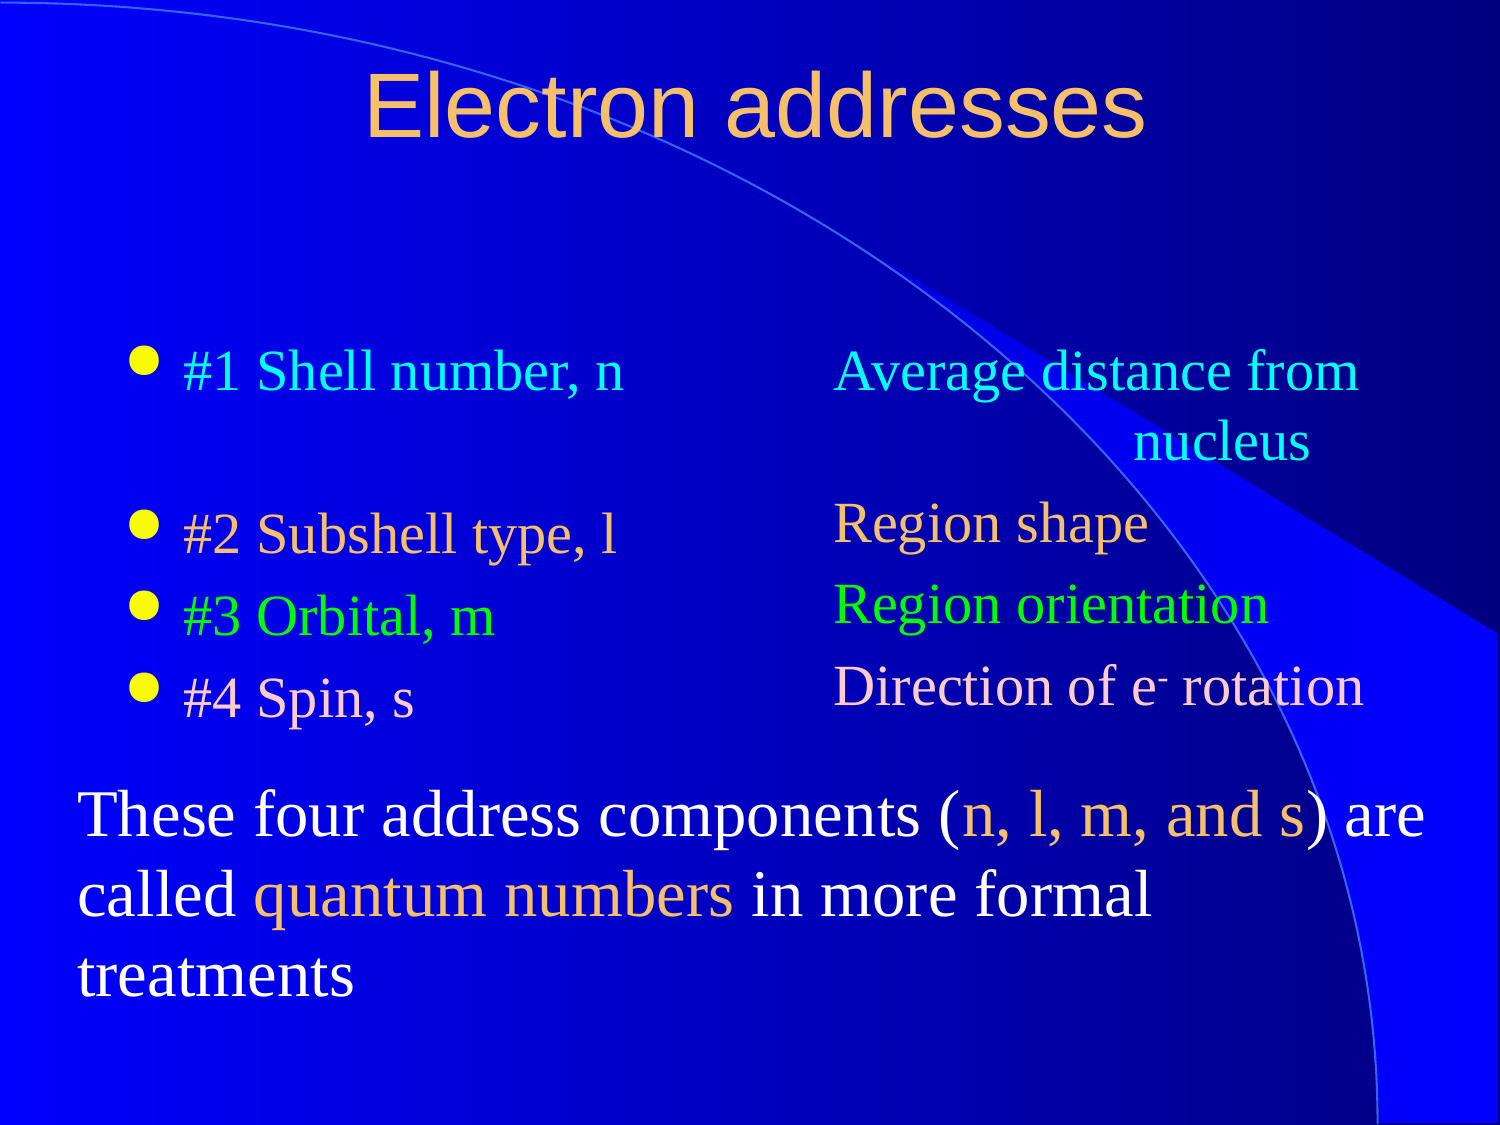

Electron addresses
#1 Shell number, n

#2 Subshell type, l
#3 Orbital, m
#4 Spin, s
Average distance from             	nucleus
Region shape
Region orientation
Direction of e- rotation
These four address components (n, l, m, and s) are called quantum numbers in more formal treatments